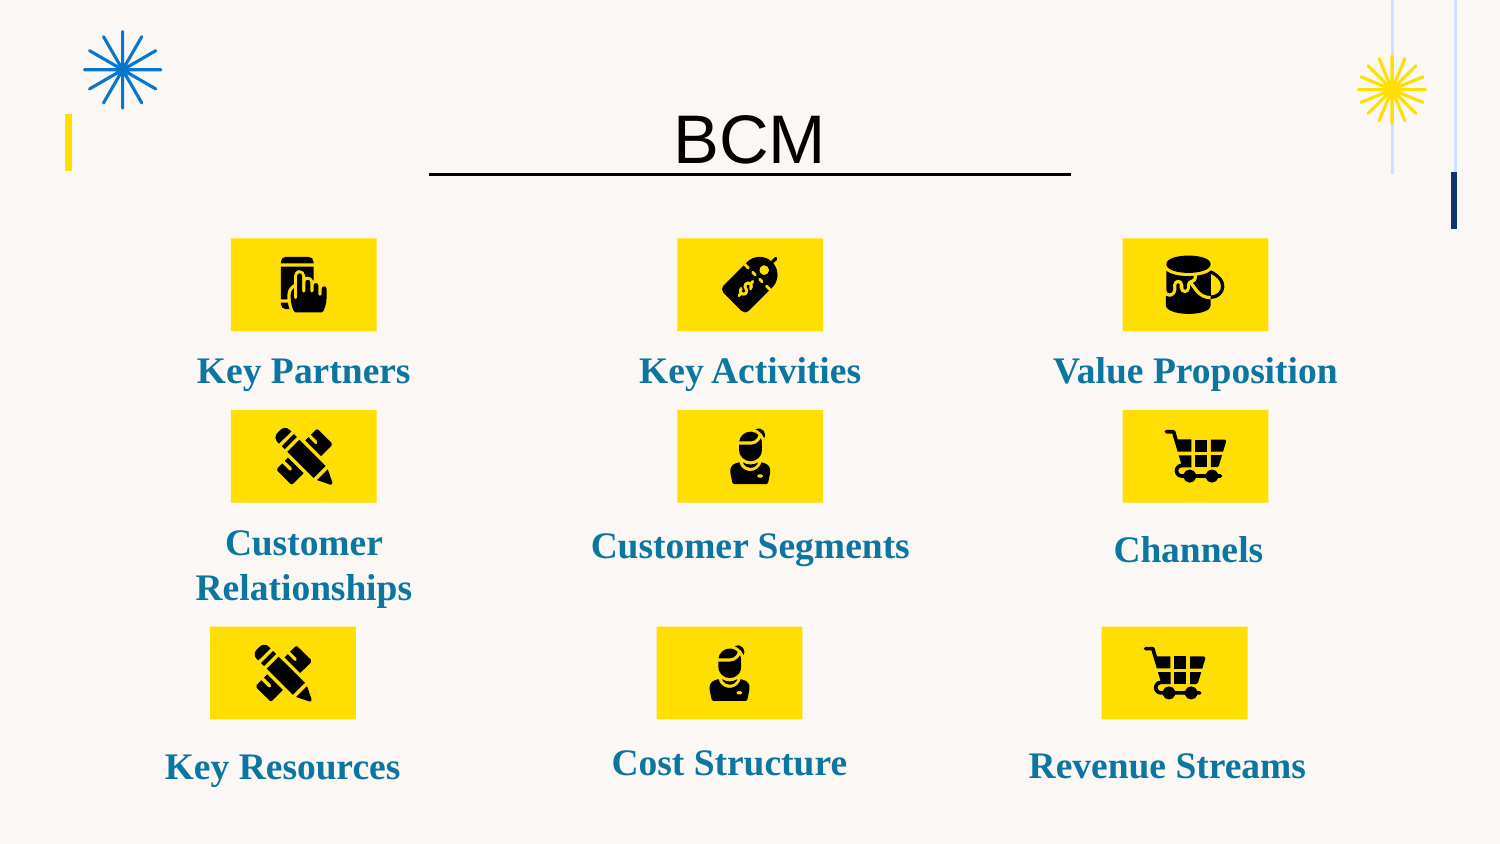

# BCM

Key Partners

Key Activities

Value Proposition

Customer Relationships

Customer Segments
Channels

Cost Structure
Revenue Streams

Key Resources